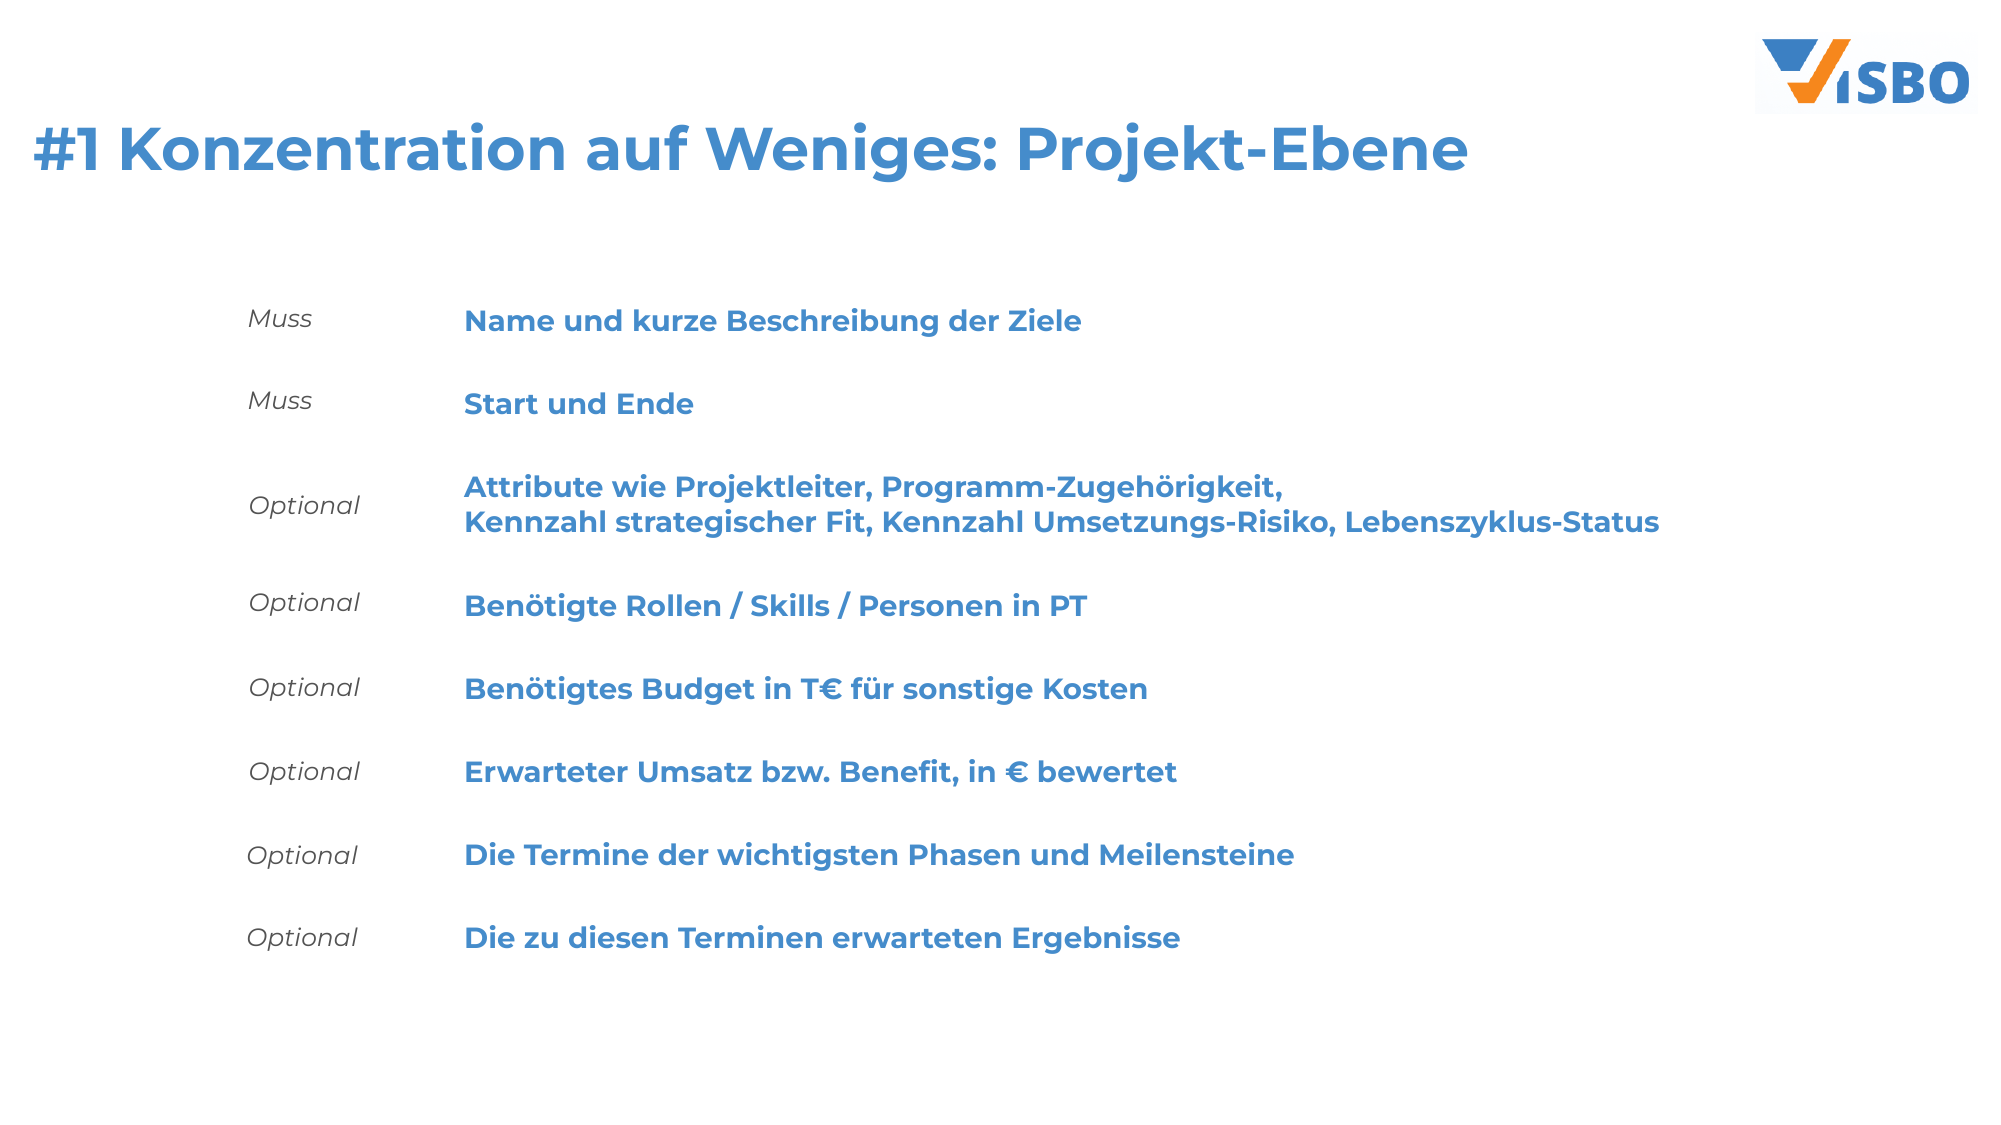

# #1 Konzentration auf Weniges: Projekt-Ebene
Muss
Name und kurze Beschreibung der Ziele
Muss
Start und Ende
Attribute wie Projektleiter, Programm-Zugehörigkeit,
Kennzahl strategischer Fit, Kennzahl Umsetzungs-Risiko, Lebenszyklus-Status
Optional
Optional
Benötigte Rollen / Skills / Personen in PT
Benötigtes Budget in T€ für sonstige Kosten
Optional
Erwarteter Umsatz bzw. Benefit, in € bewertet
Optional
Die Termine der wichtigsten Phasen und Meilensteine
Optional
Die zu diesen Terminen erwarteten Ergebnisse
Optional